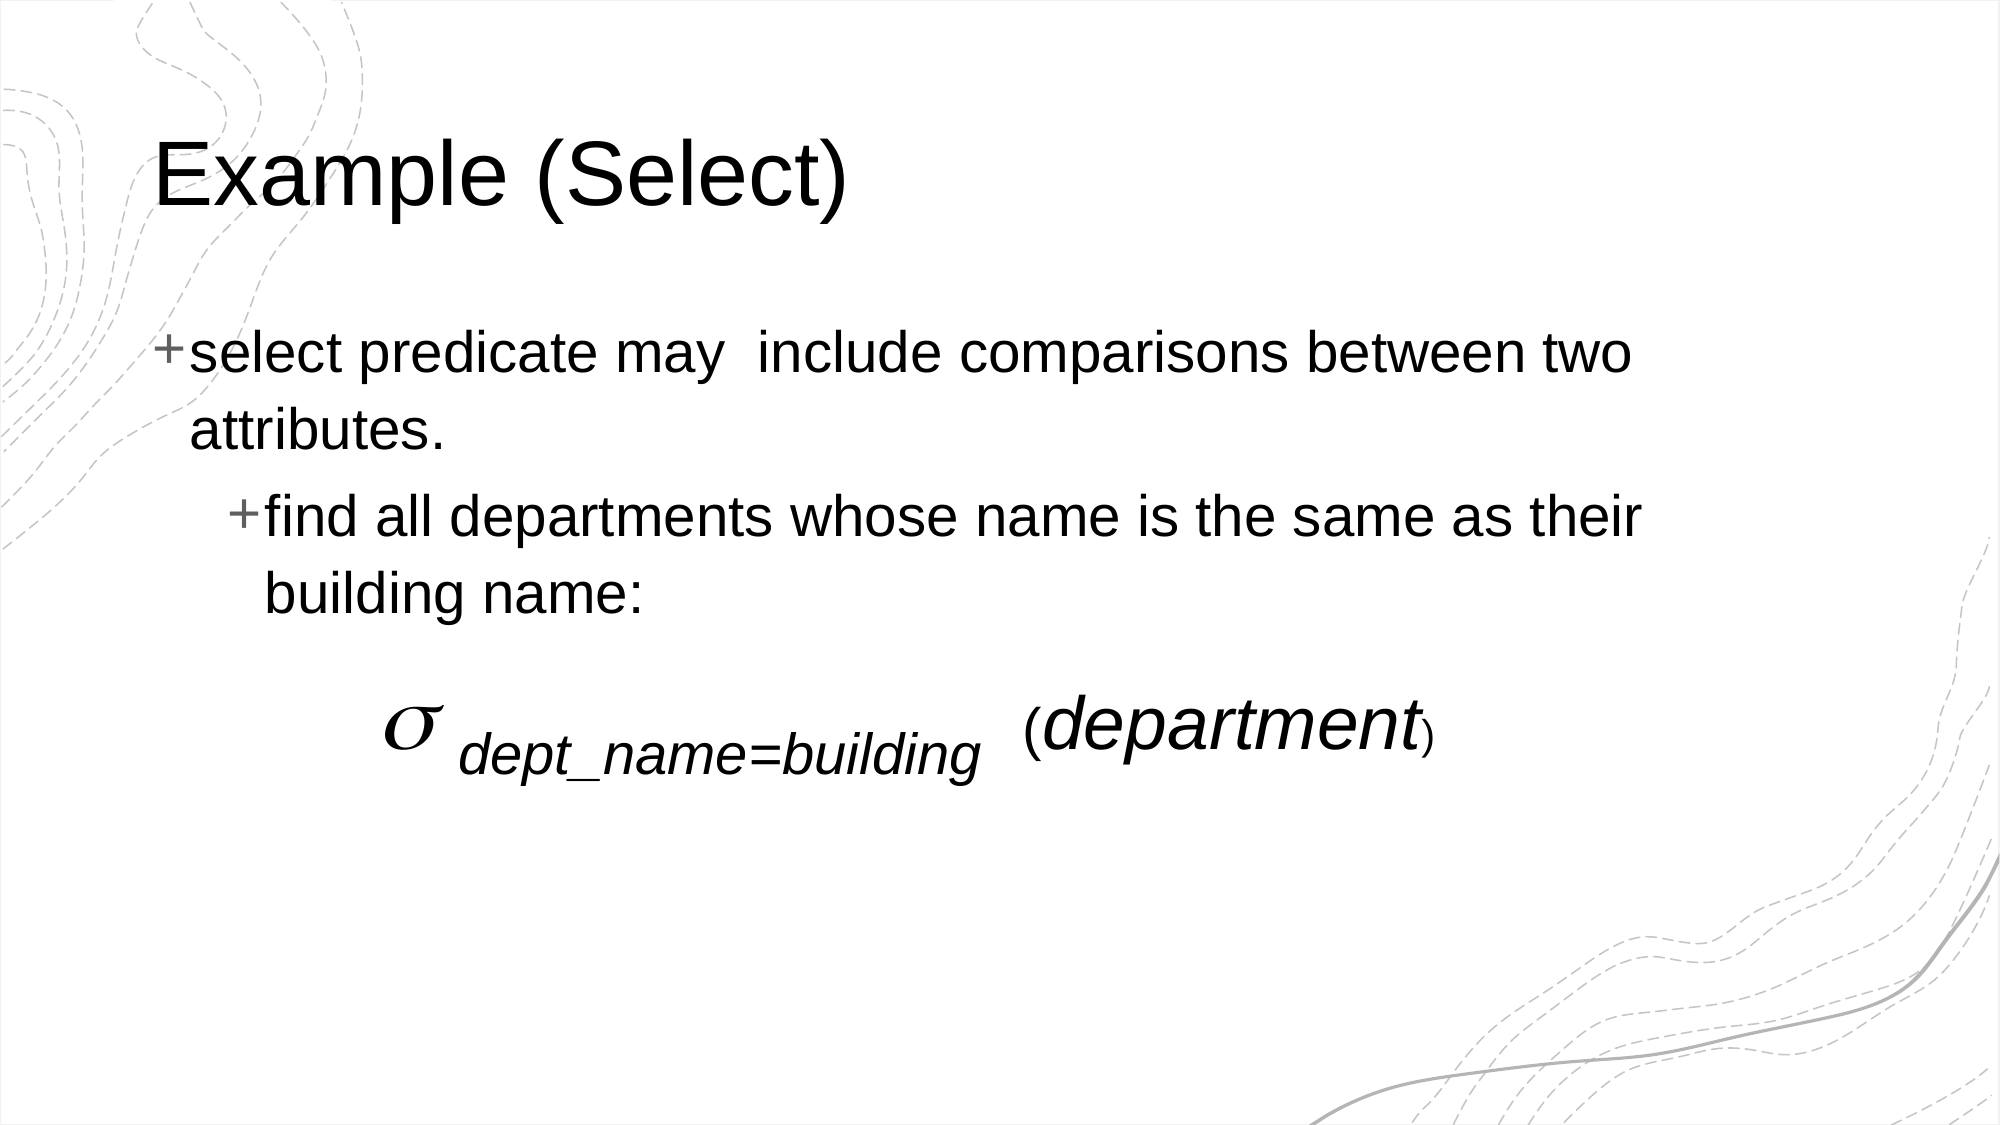

# Example (Select)
select predicate may  include comparisons between two attributes.
find all departments whose name is the same as their building name:
 	σ dept_name=building  (department)